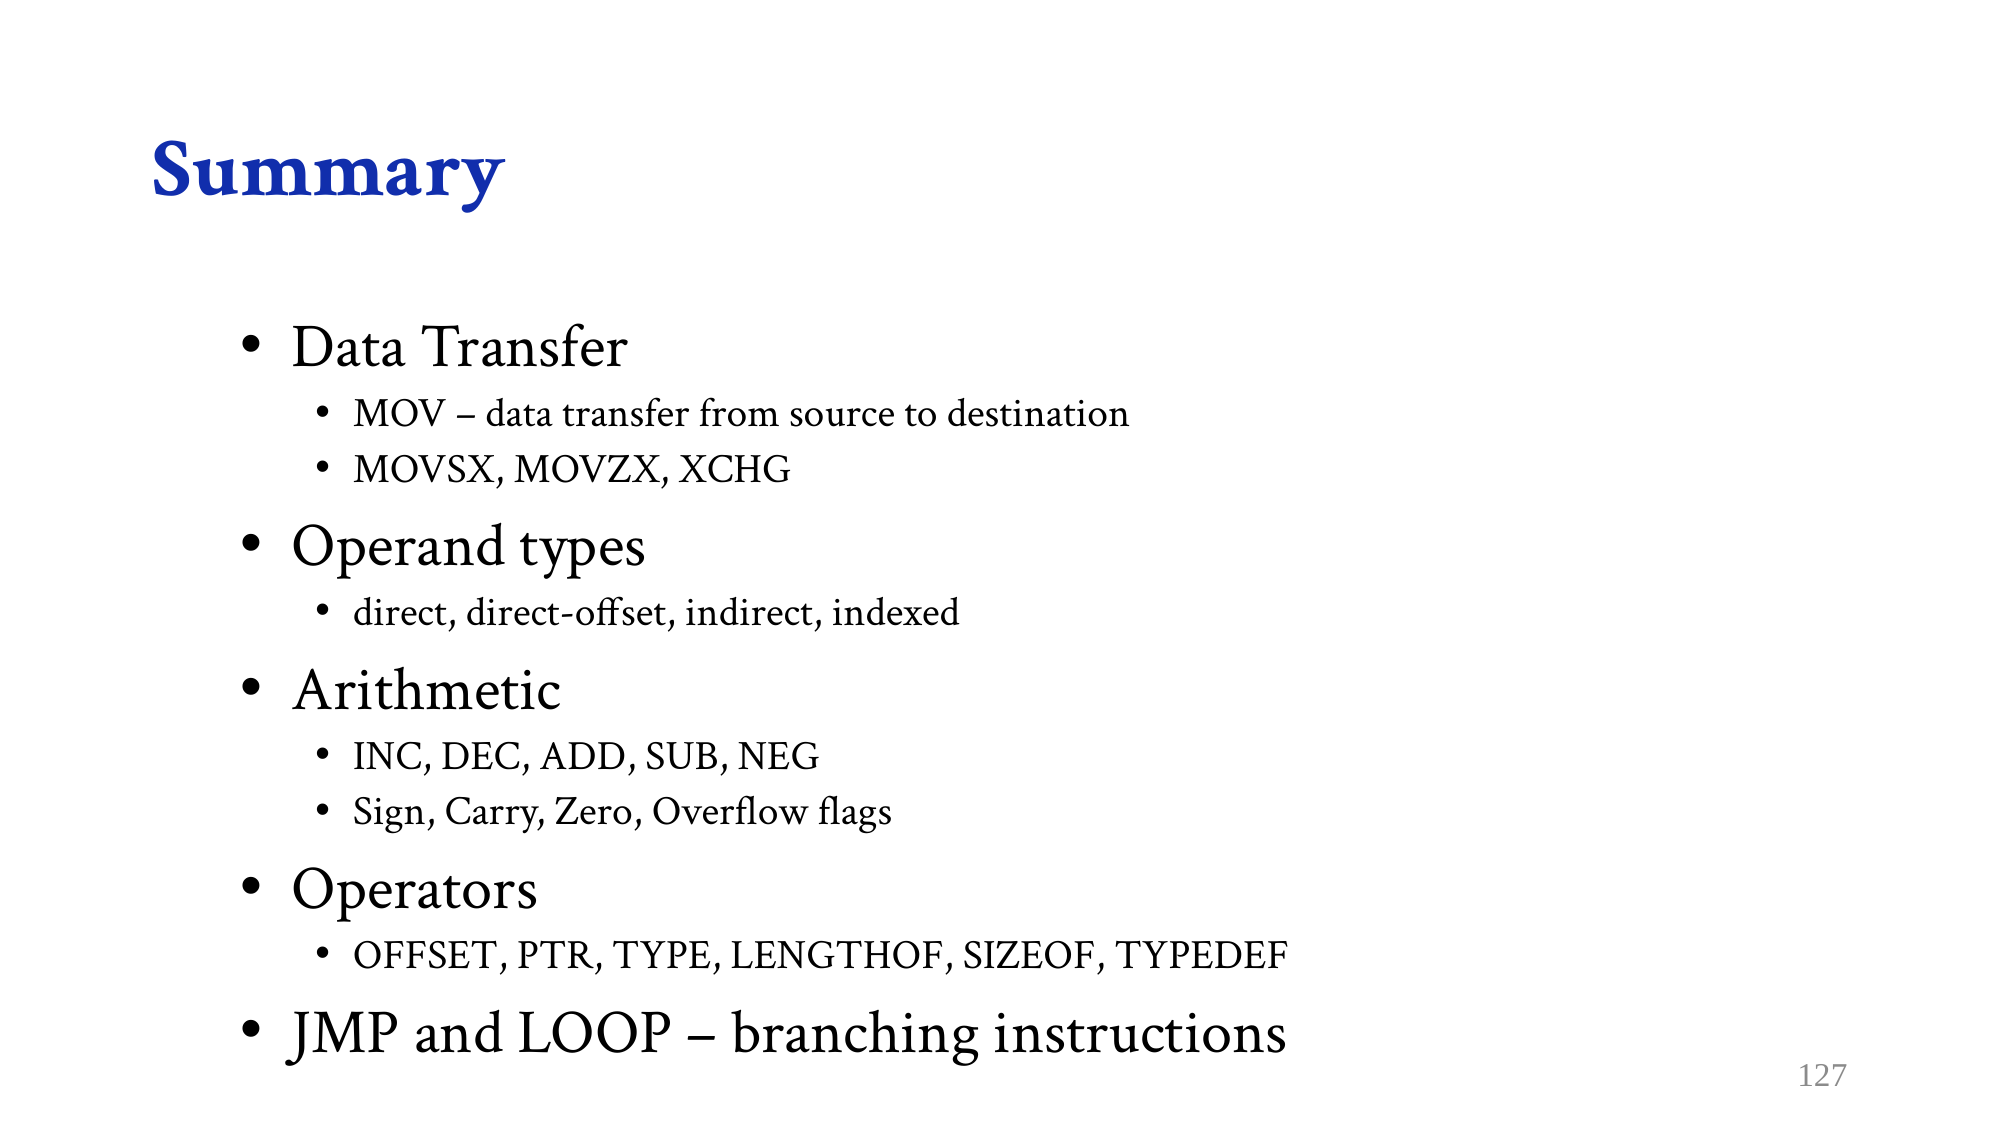

# Summary
 Data Transfer
MOV – data transfer from source to destination
MOVSX, MOVZX, XCHG
 Operand types
direct, direct-offset, indirect, indexed
 Arithmetic
INC, DEC, ADD, SUB, NEG
Sign, Carry, Zero, Overflow flags
 Operators
OFFSET, PTR, TYPE, LENGTHOF, SIZEOF, TYPEDEF
 JMP and LOOP – branching instructions
127